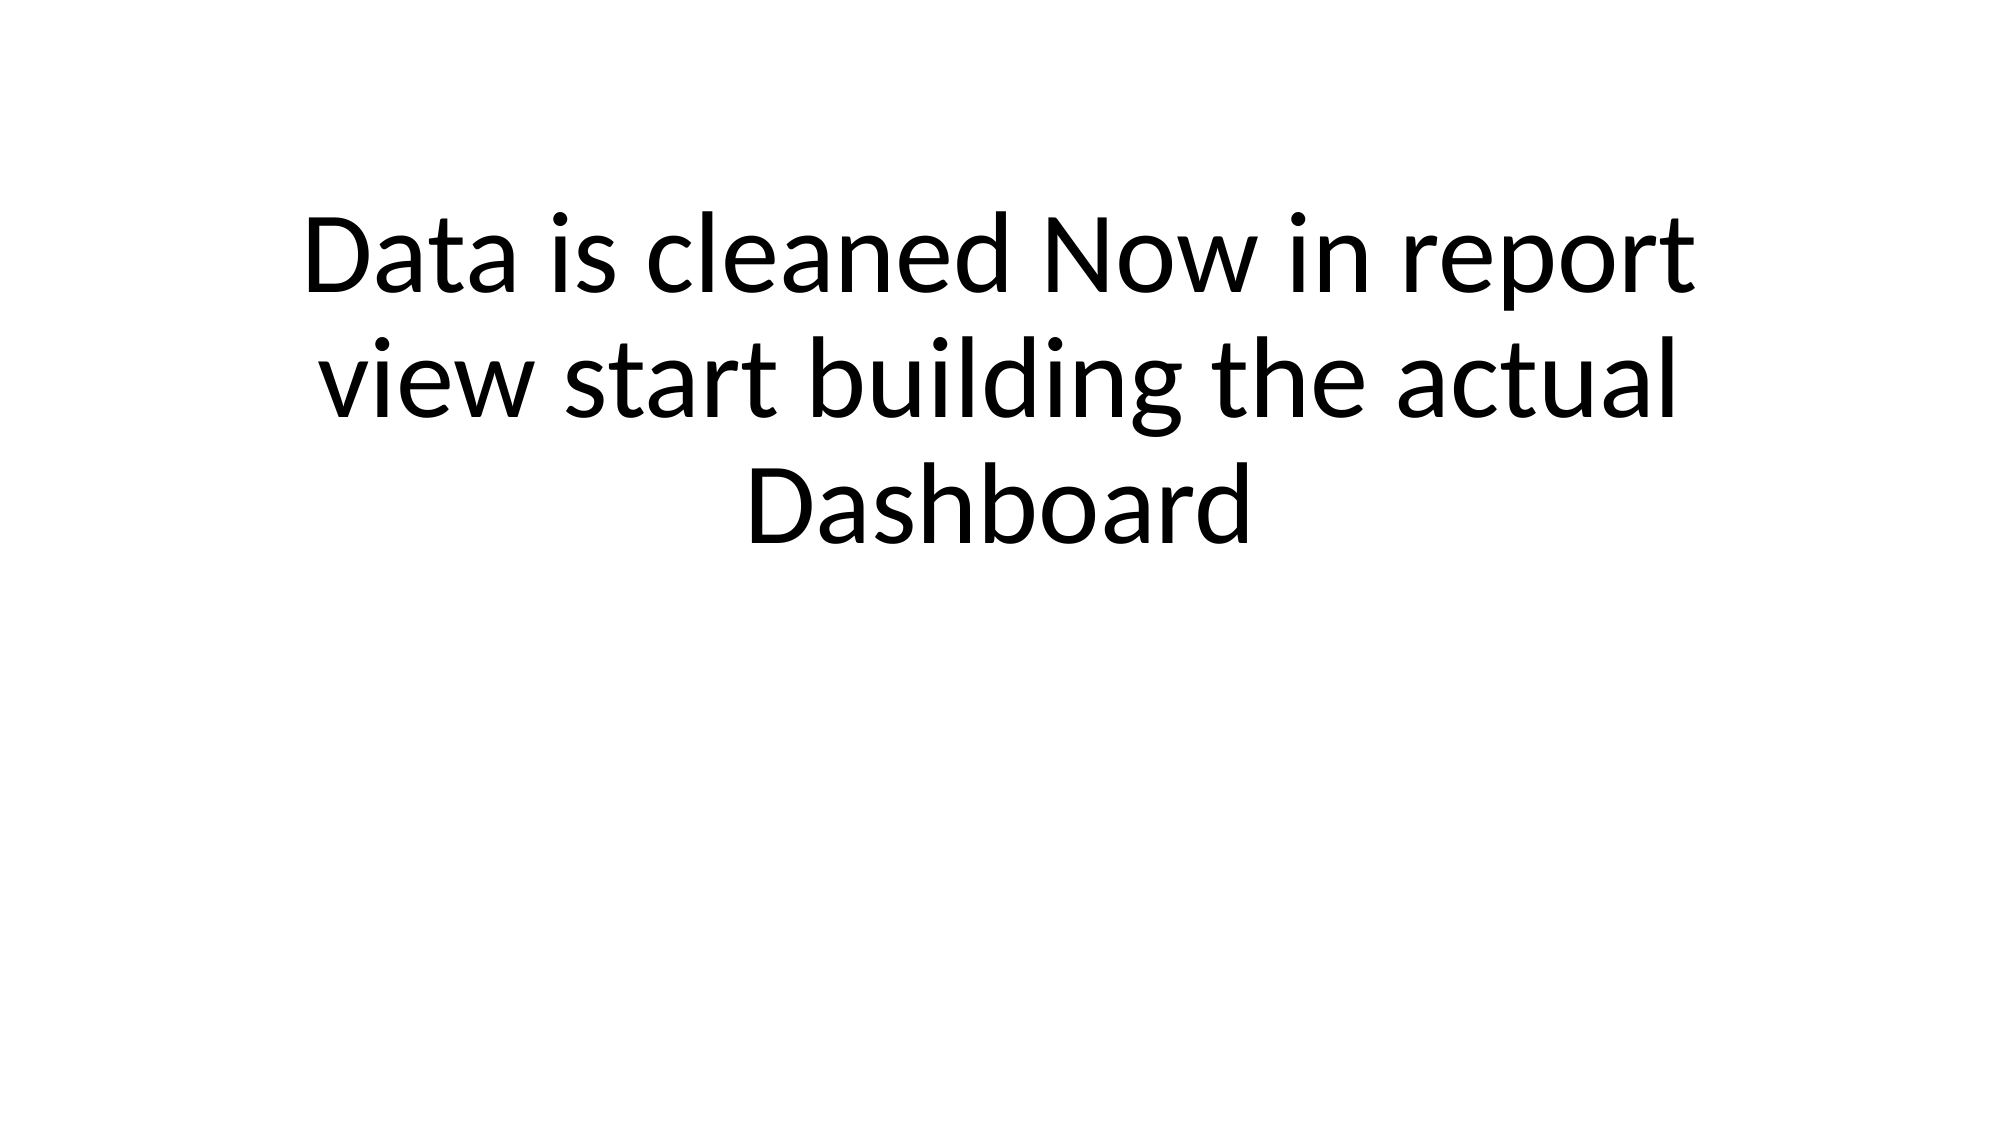

# Data is cleaned Now in report view start building the actual Dashboard